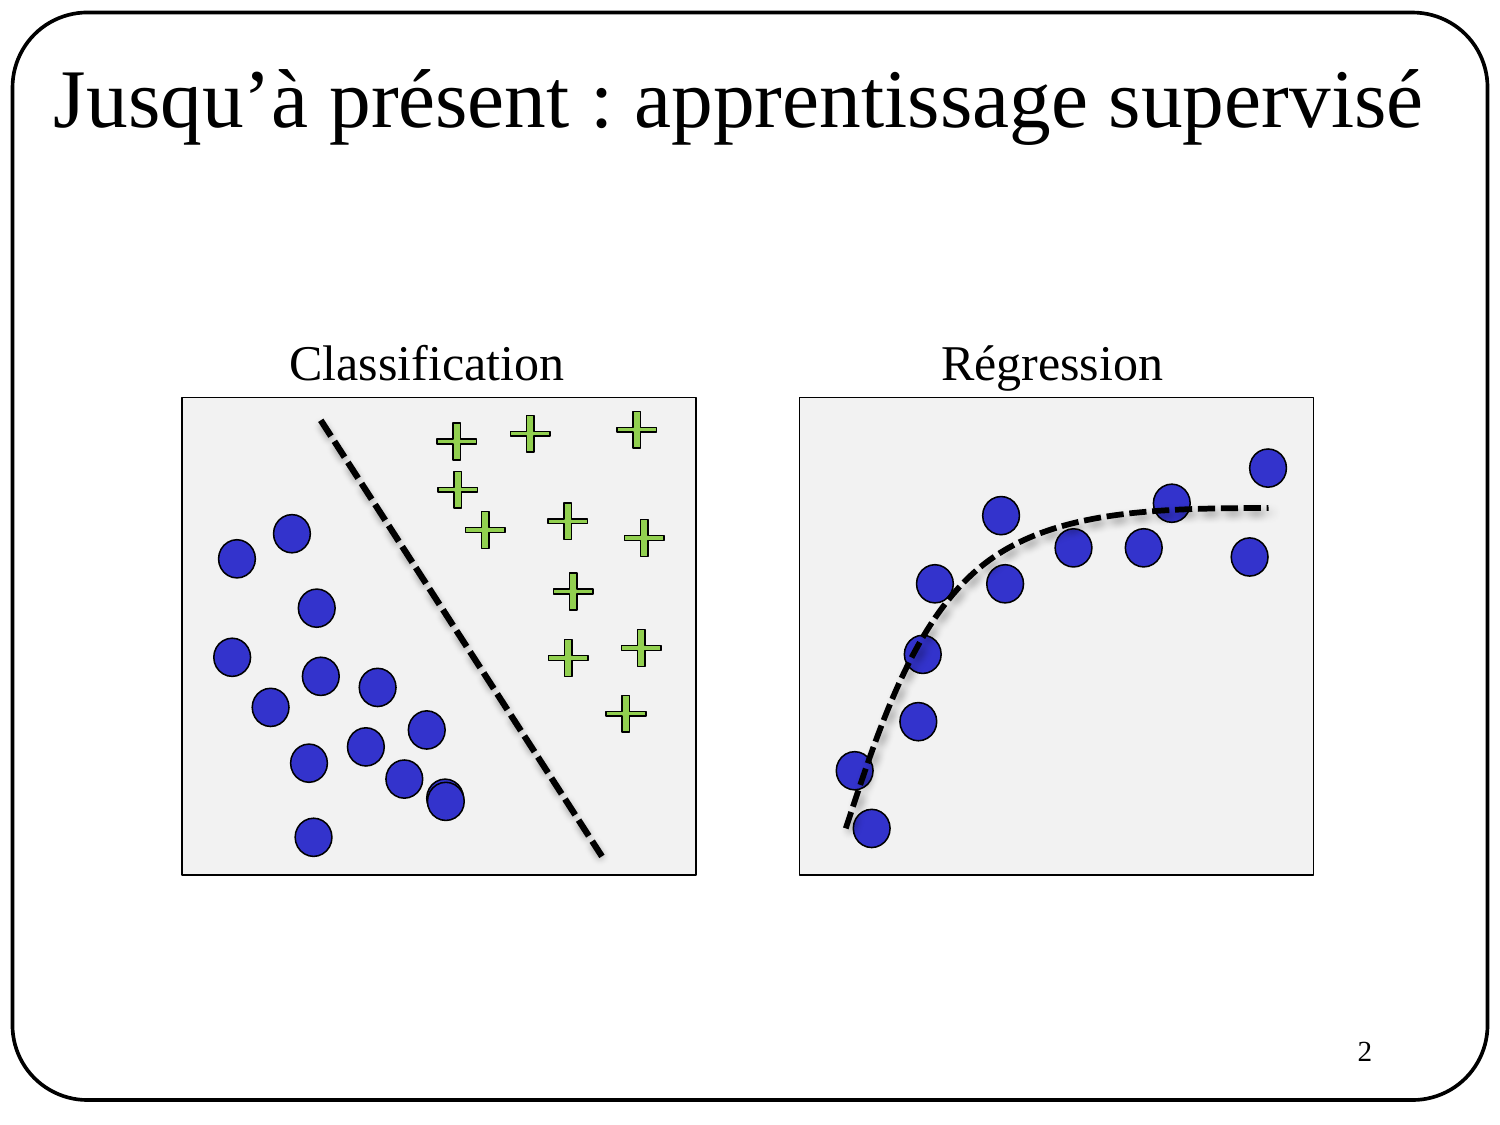

# Jusqu’à présent : apprentissage supervisé
Classification
Régression

2